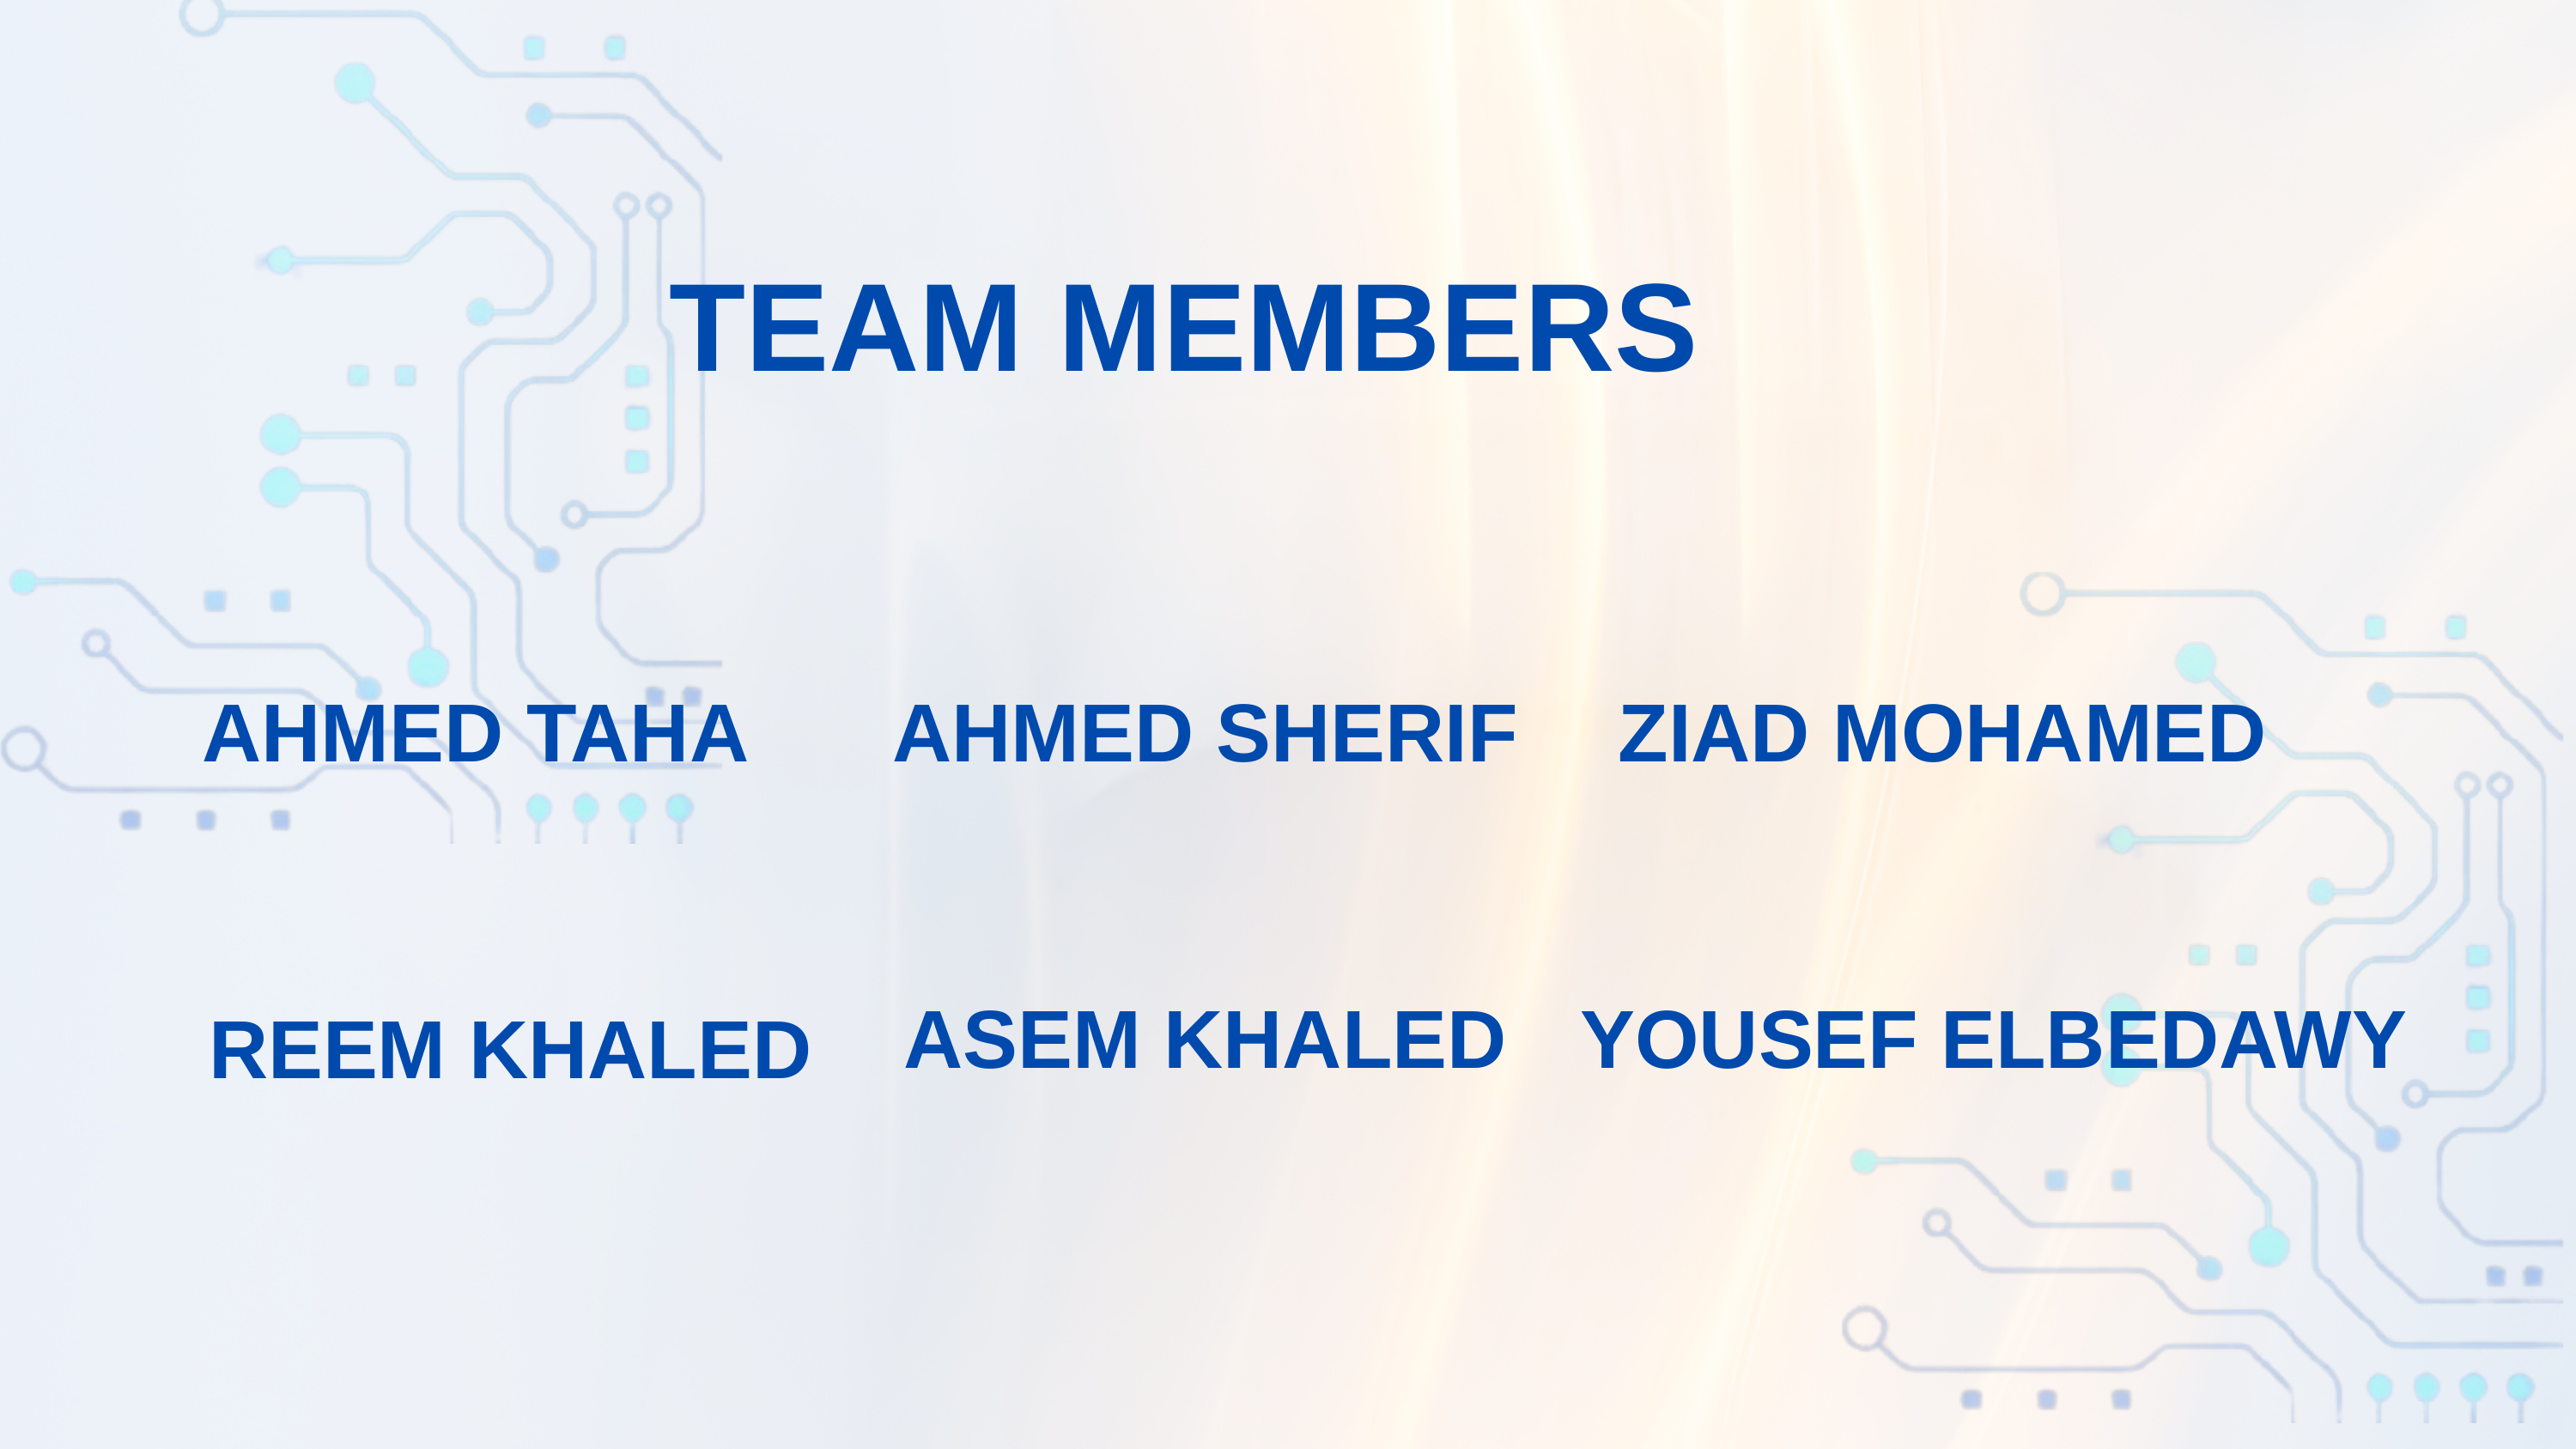

TEAM MEMBERS

AHMED TAHA
AHMED SHERIF
ZIAD MOHAMED
ASEM KHALED
YOUSEF ELBEDAWY
REEM KHALED